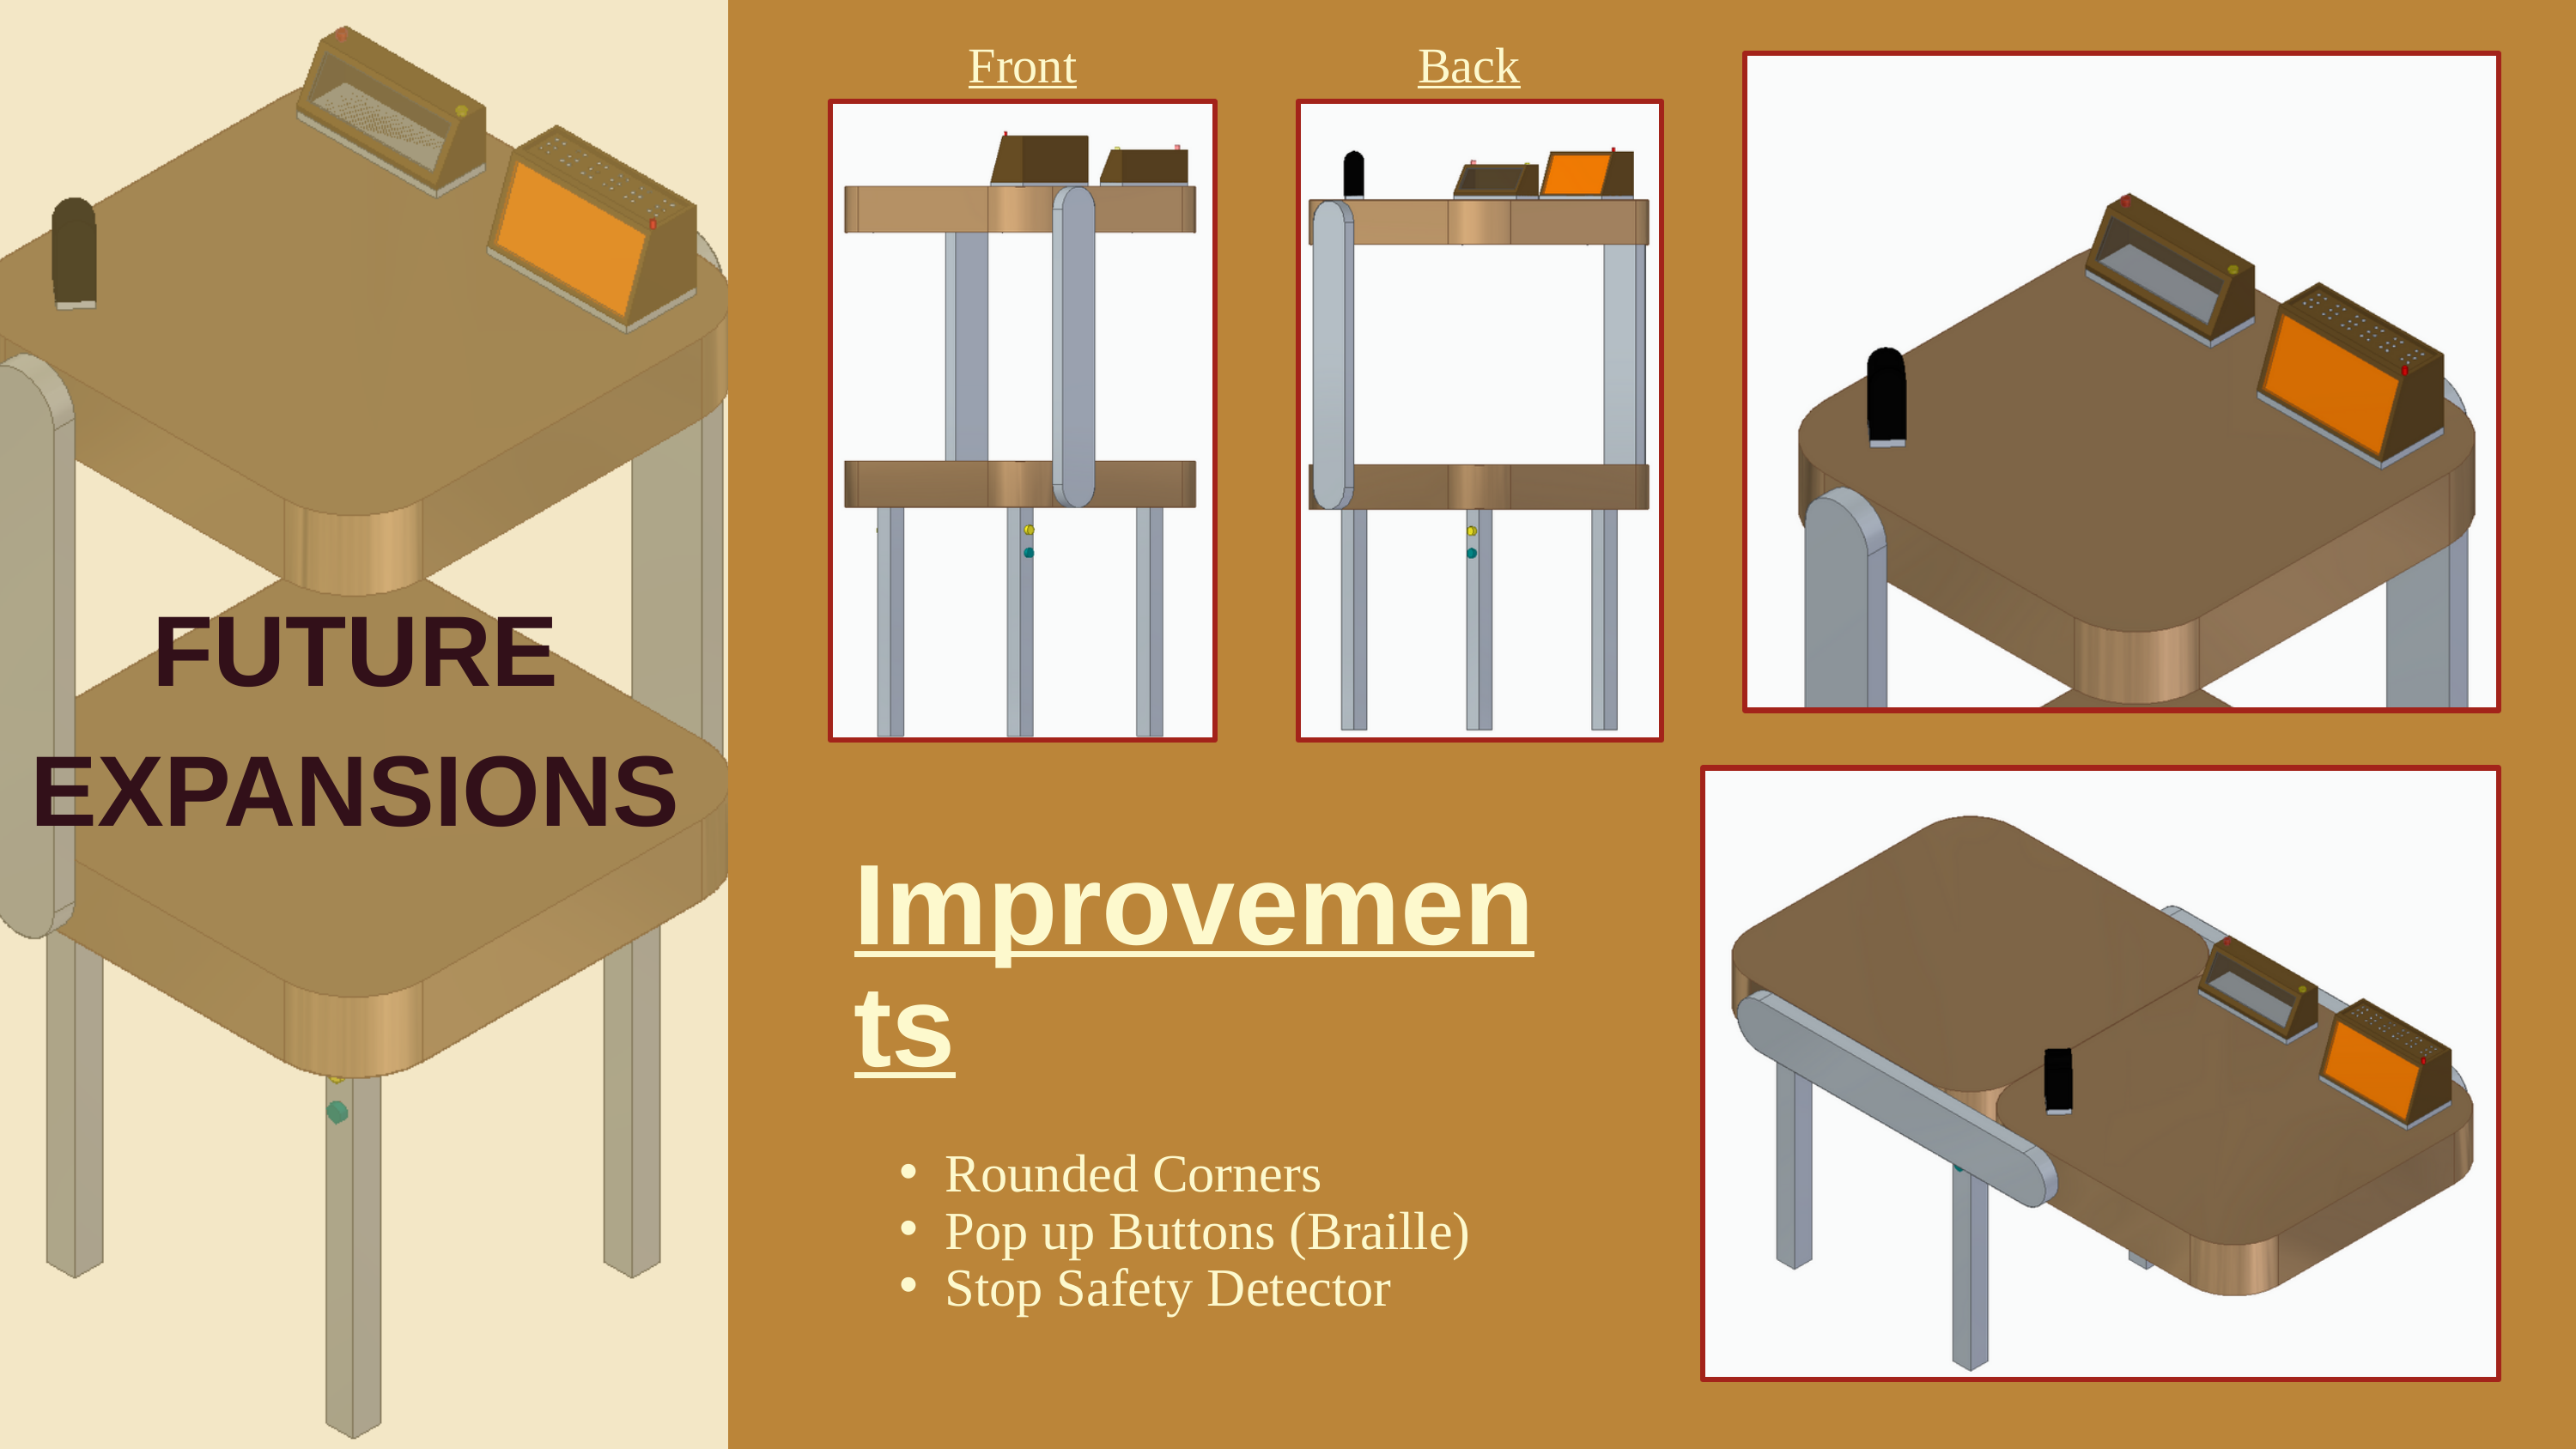

Front
Back

FUTURE EXPANSIONS

Improvements

Rounded Corners
Pop up Buttons (Braille)
Stop Safety Detector